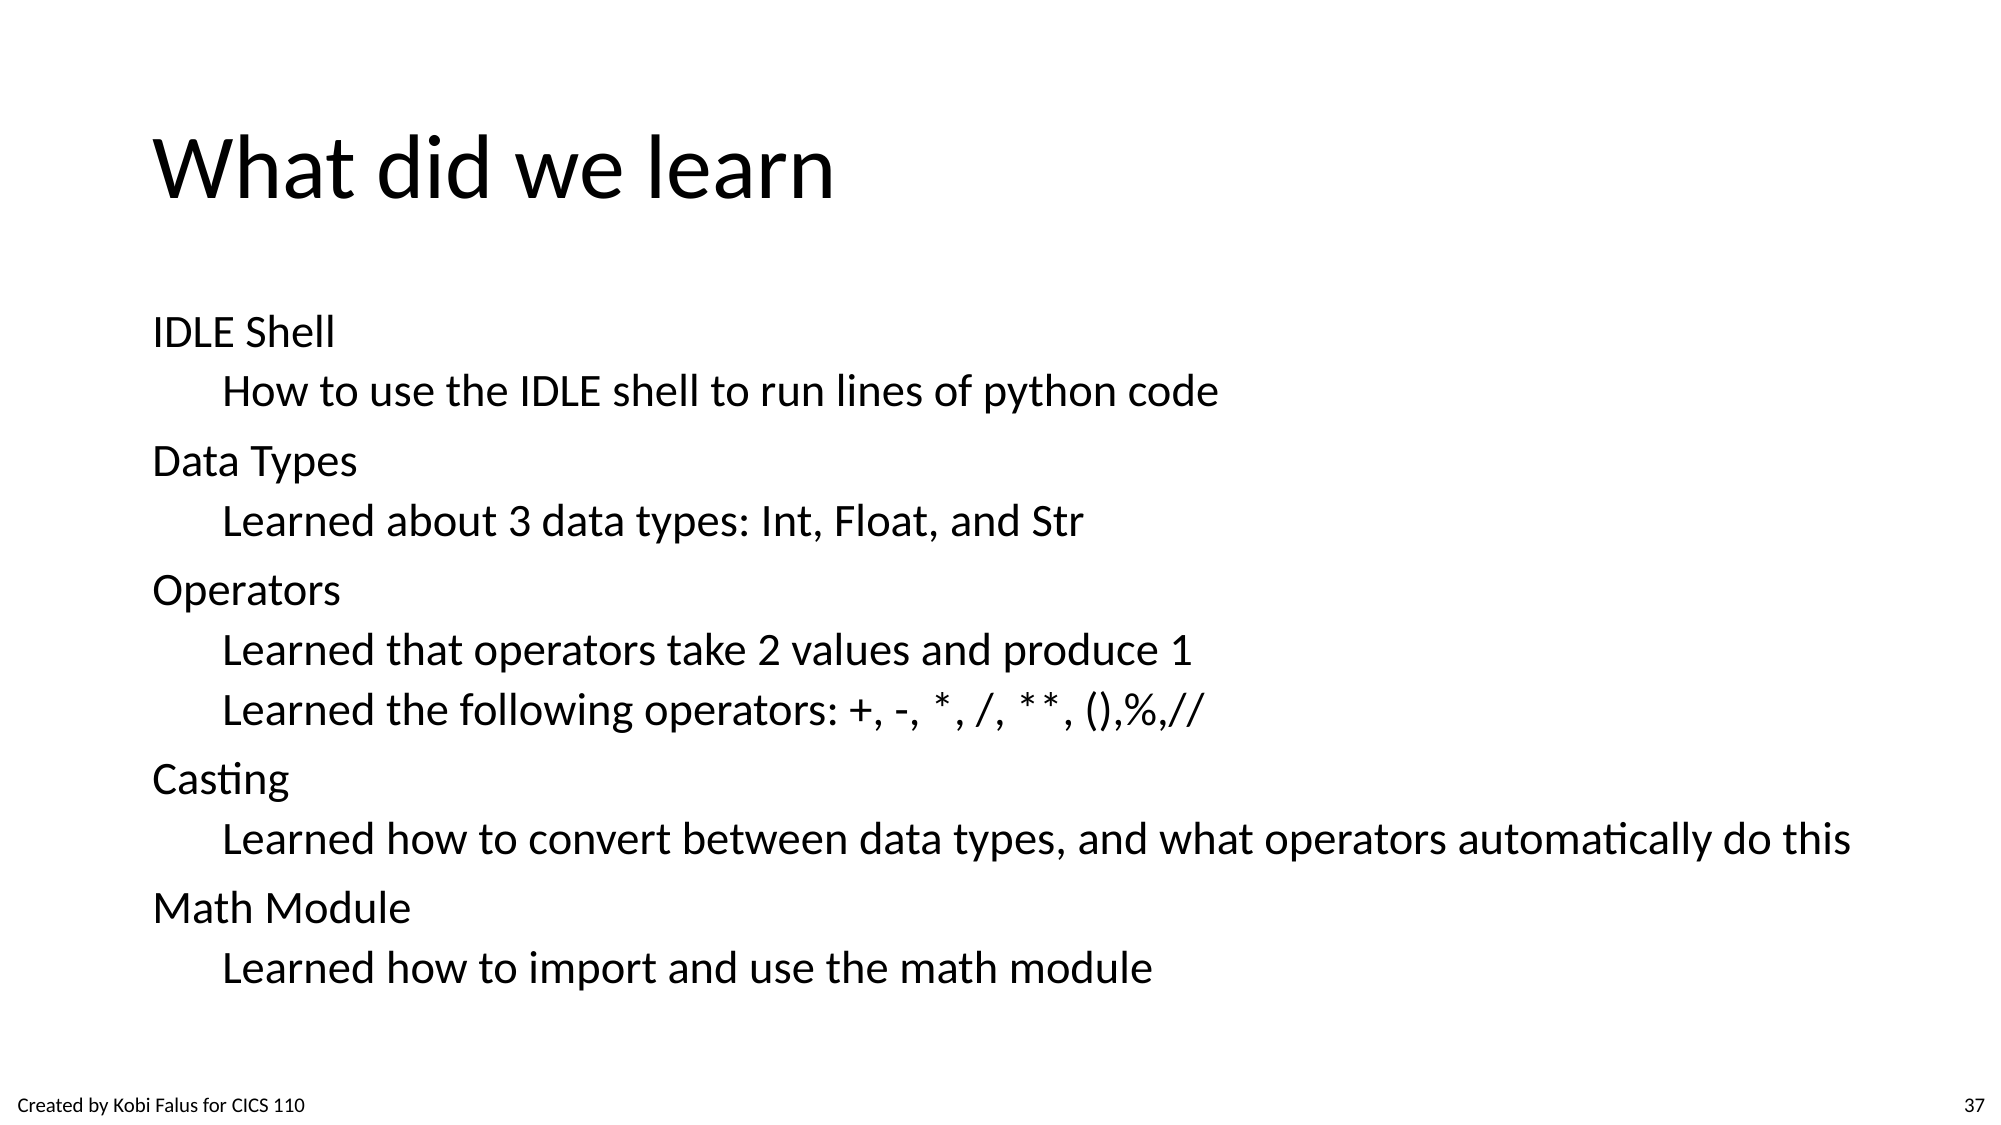

# What did we learn
IDLE Shell
How to use the IDLE shell to run lines of python code
Data Types
Learned about 3 data types: Int, Float, and Str
Operators
Learned that operators take 2 values and produce 1
Learned the following operators: +, -, *, /, **, (),%,//
Casting
Learned how to convert between data types, and what operators automatically do this
Math Module
Learned how to import and use the math module